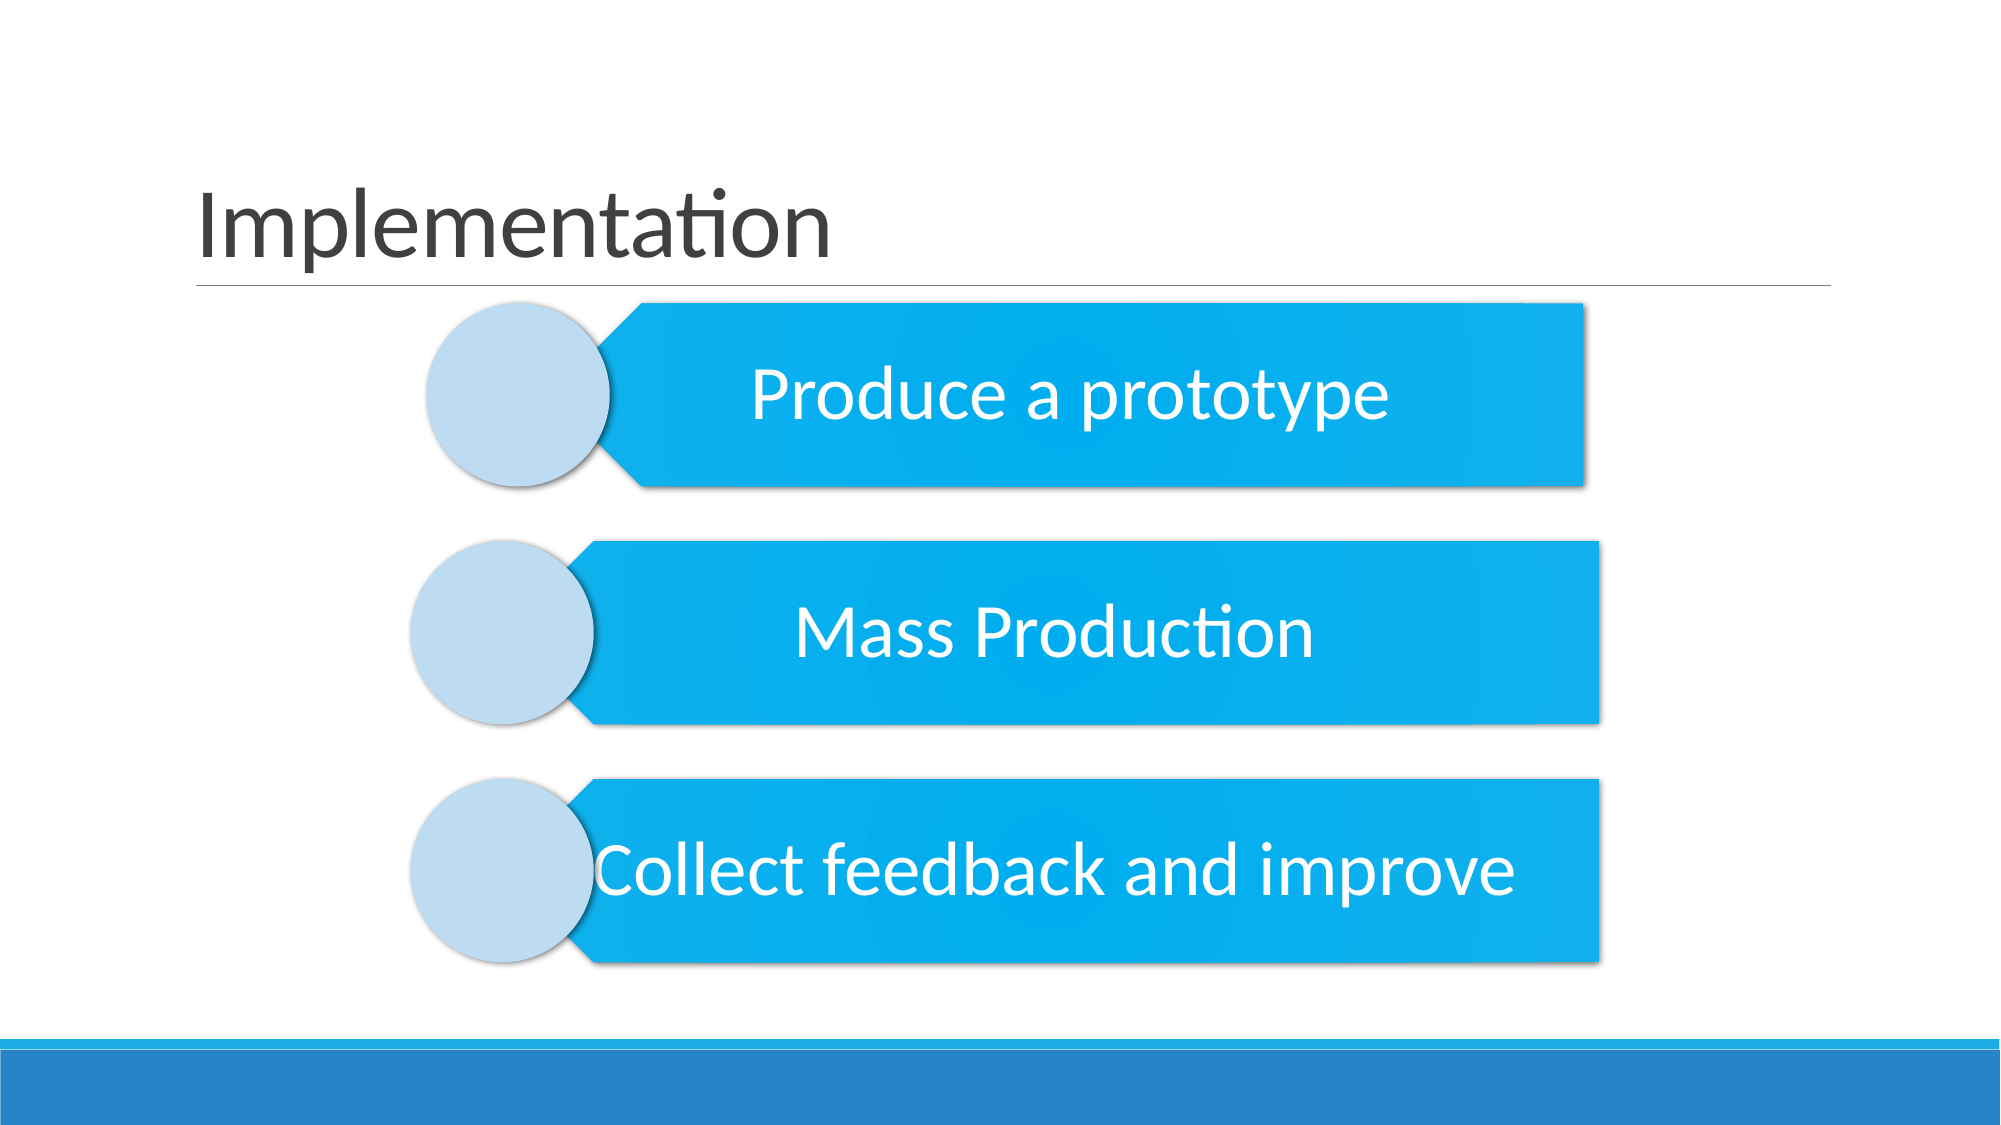

# Implementation
Produce a prototype
Mass Production
Collect feedback and improve